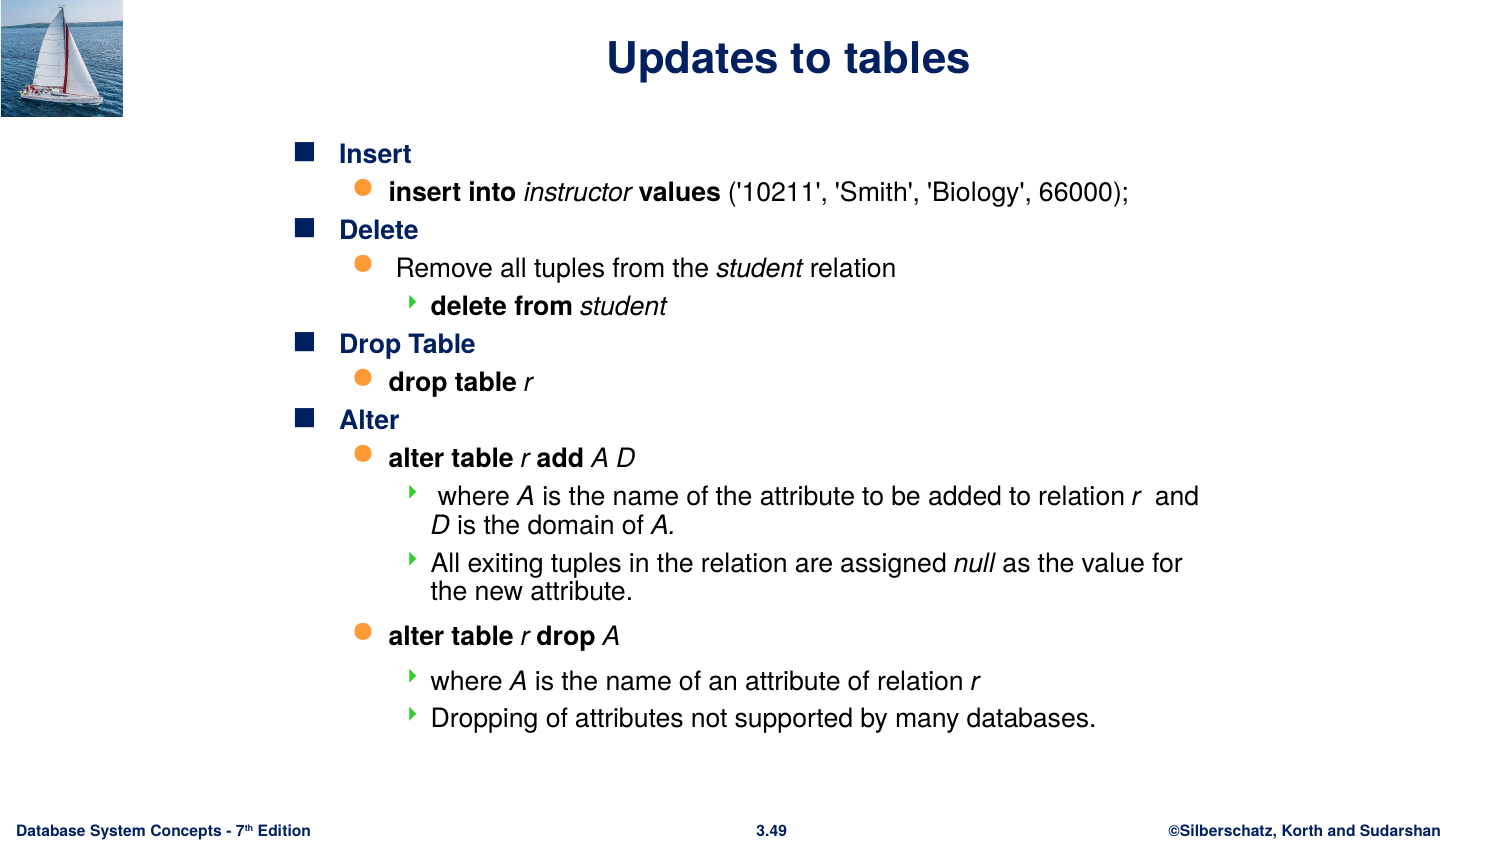

# Updates to tables
Insert
insert into instructor values ('10211', 'Smith', 'Biology', 66000);
Delete
 Remove all tuples from the student relation
delete from student
Drop Table
drop table r
Alter
alter table r add A D
 where A is the name of the attribute to be added to relation r  and D is the domain of A.
All exiting tuples in the relation are assigned null as the value for the new attribute.
alter table r drop A
where A is the name of an attribute of relation r
Dropping of attributes not supported by many databases.